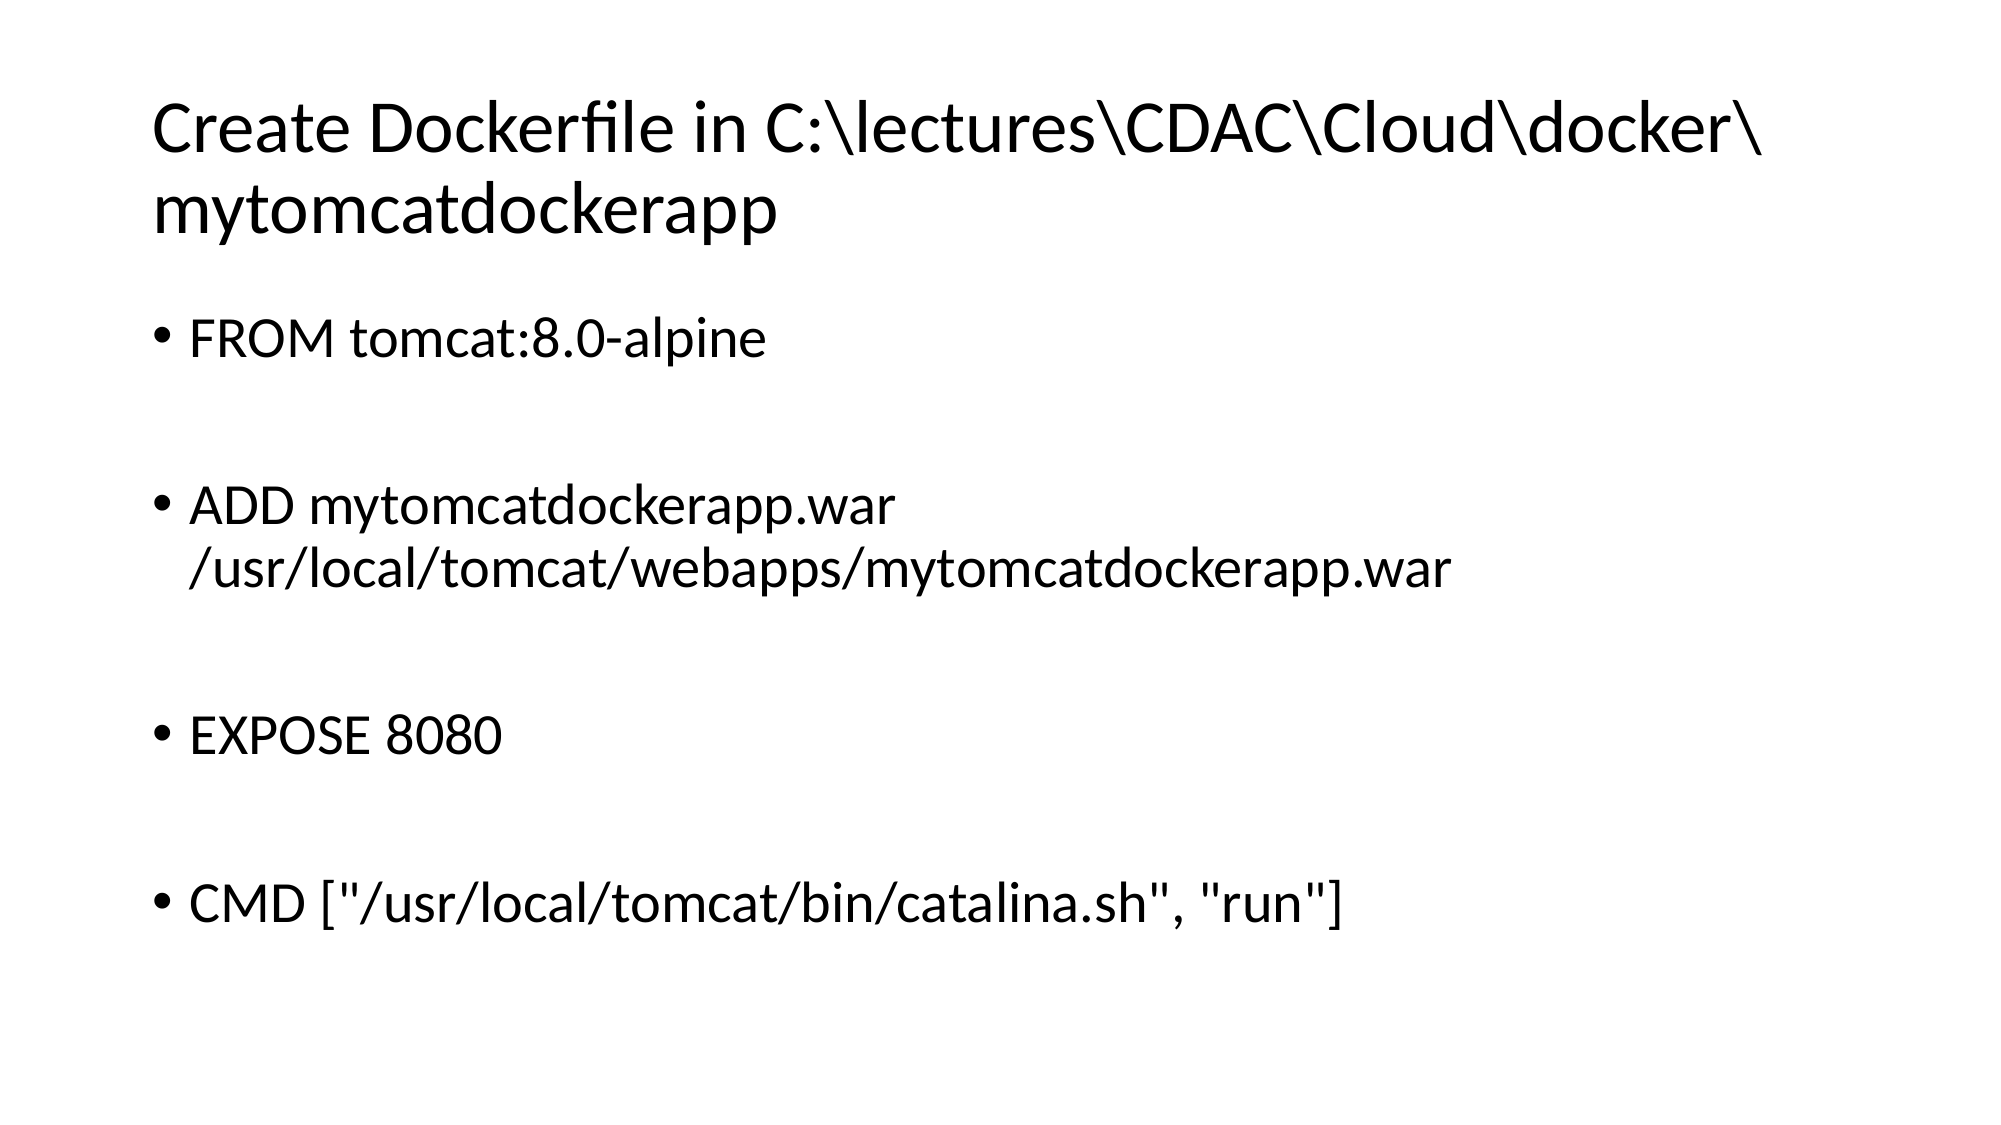

# Create Dockerfile in C:\lectures\CDAC\Cloud\docker\mytomcatdockerapp
FROM tomcat:8.0-alpine

ADD mytomcatdockerapp.war /usr/local/tomcat/webapps/mytomcatdockerapp.war

EXPOSE 8080

CMD ["/usr/local/tomcat/bin/catalina.sh", "run"]